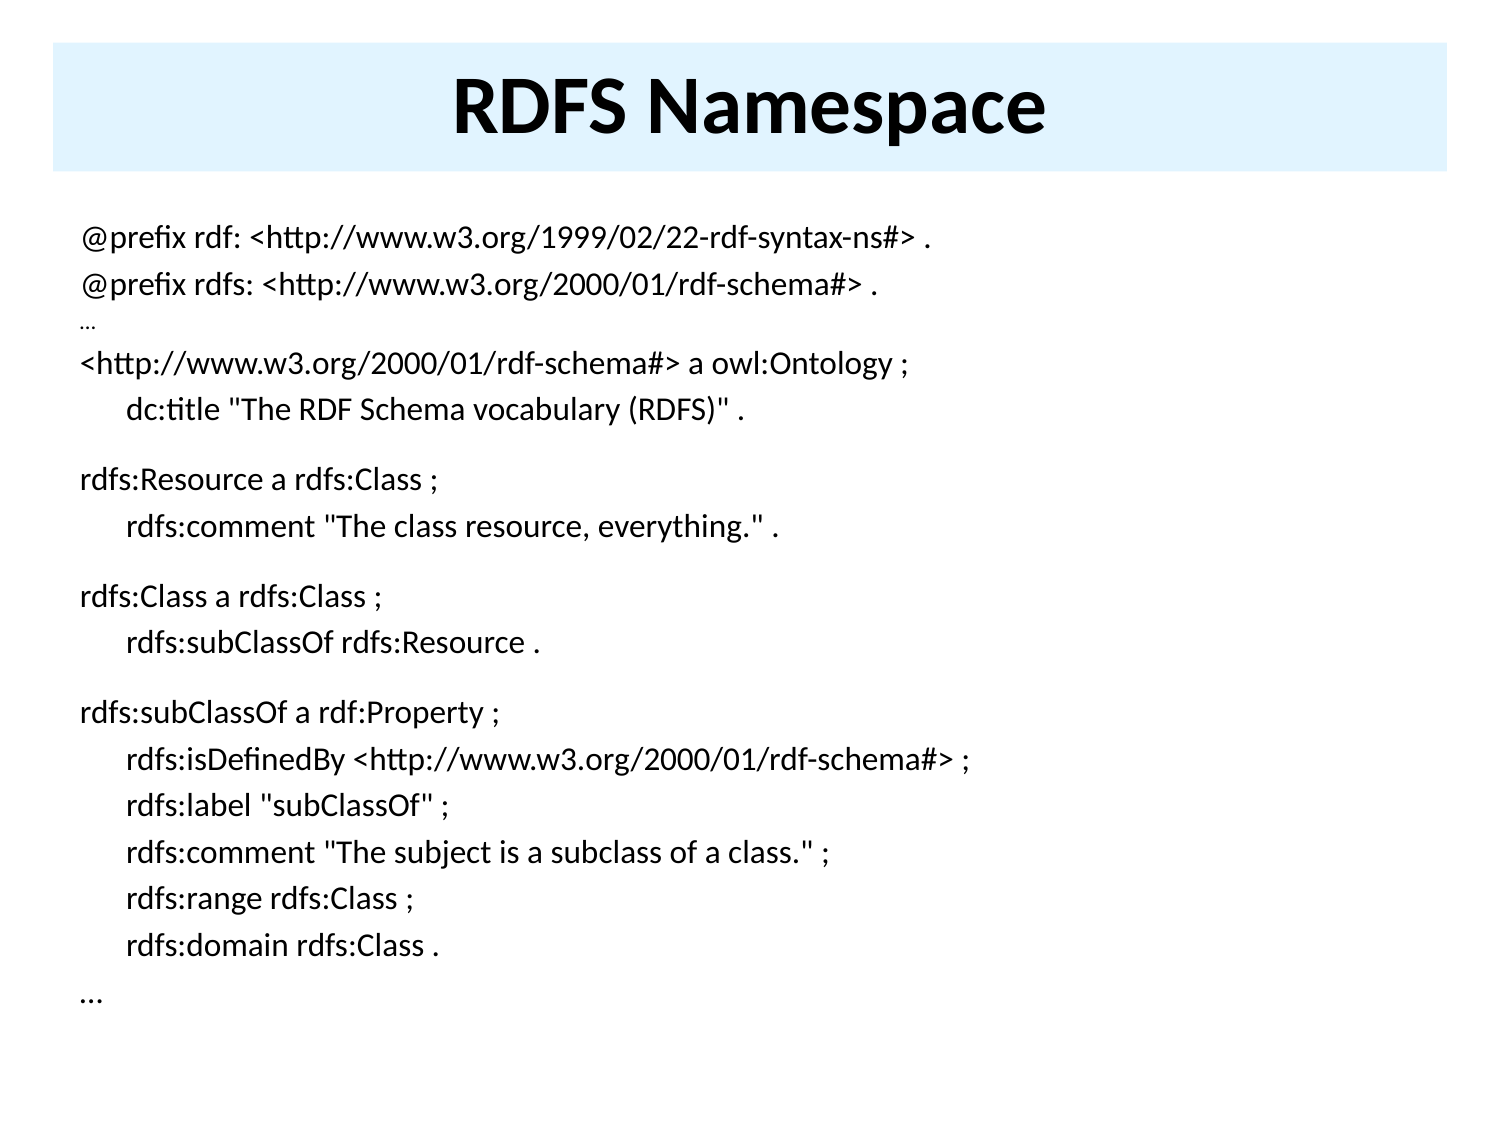

# RDFS Namespace
@prefix rdf: <http://www.w3.org/1999/02/22-rdf-syntax-ns#> .
@prefix rdfs: <http://www.w3.org/2000/01/rdf-schema#> .
…
<http://www.w3.org/2000/01/rdf-schema#> a owl:Ontology ;
	dc:title "The RDF Schema vocabulary (RDFS)" .

rdfs:Resource a rdfs:Class ;
	rdfs:comment "The class resource, everything." .

rdfs:Class a rdfs:Class ;
	rdfs:subClassOf rdfs:Resource .

rdfs:subClassOf a rdf:Property ;
	rdfs:isDefinedBy <http://www.w3.org/2000/01/rdf-schema#> ;
	rdfs:label "subClassOf" ;
	rdfs:comment "The subject is a subclass of a class." ;
	rdfs:range rdfs:Class ;
	rdfs:domain rdfs:Class .
…